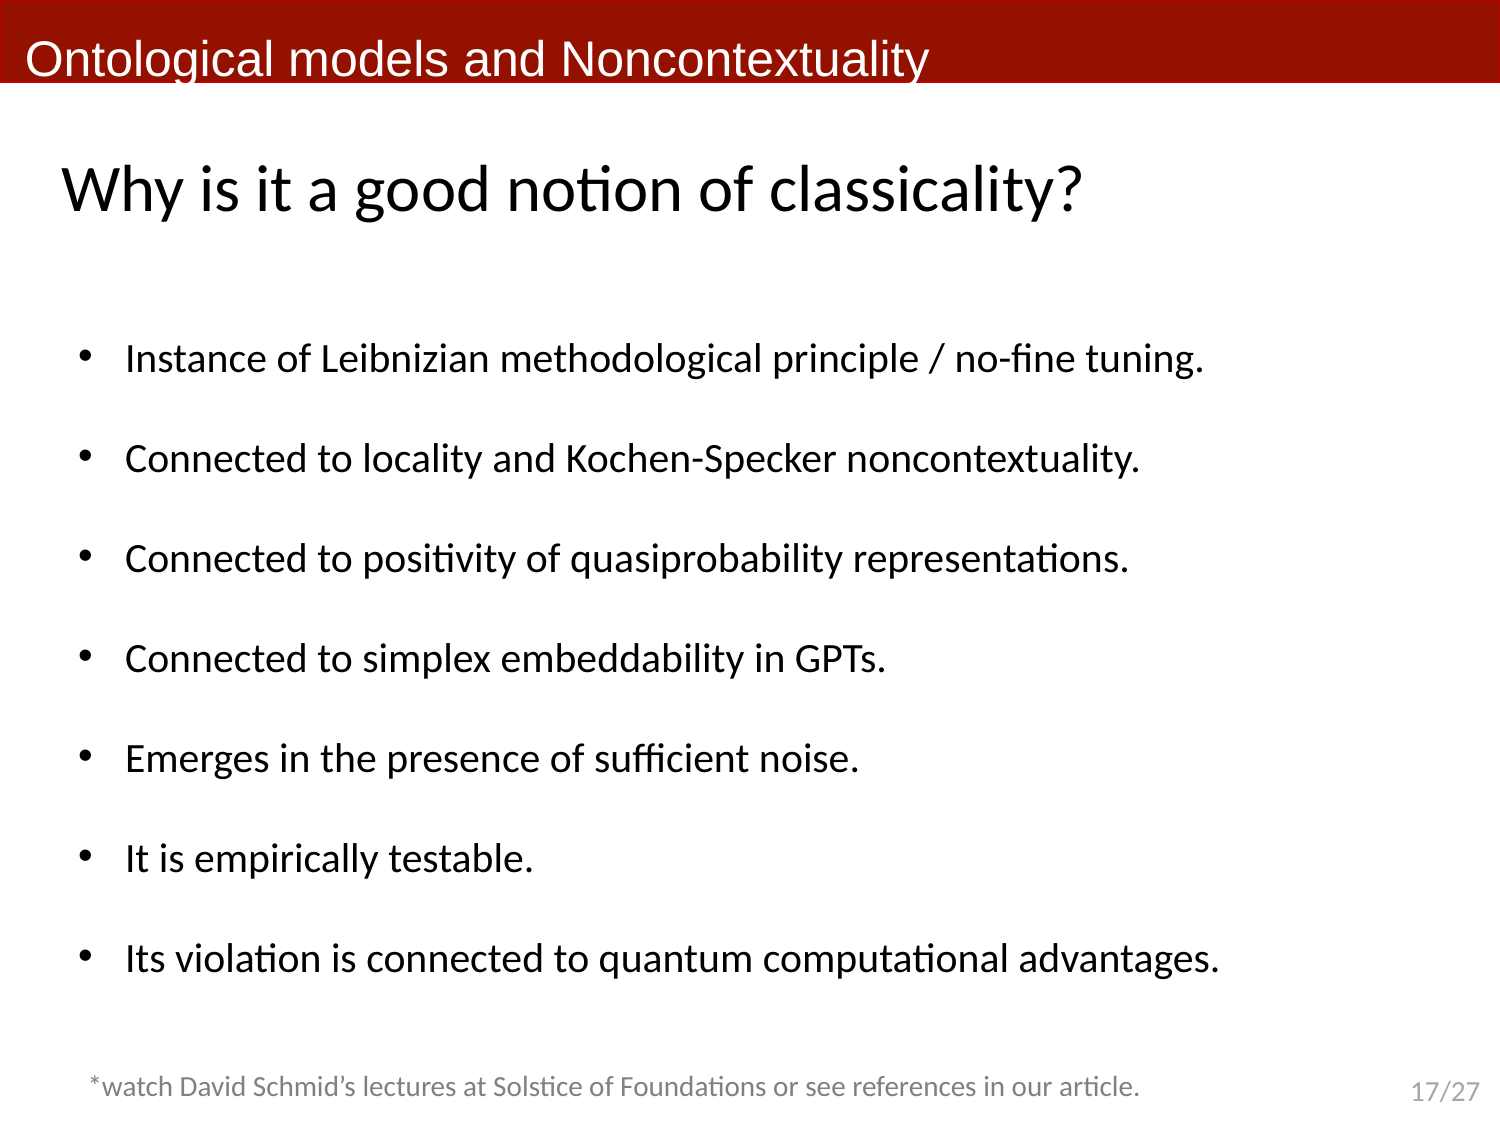

Ontological models and Noncontextuality
Why is it a good notion of classicality?
Instance of Leibnizian methodological principle / no-fine tuning.

Connected to locality and Kochen-Specker noncontextuality.

Connected to positivity of quasiprobability representations.

Connected to simplex embeddability in GPTs.

Emerges in the presence of sufficient noise.

It is empirically testable.

Its violation is connected to quantum computational advantages.

*watch David Schmid’s lectures at Solstice of Foundations or see references in our article.
17/27